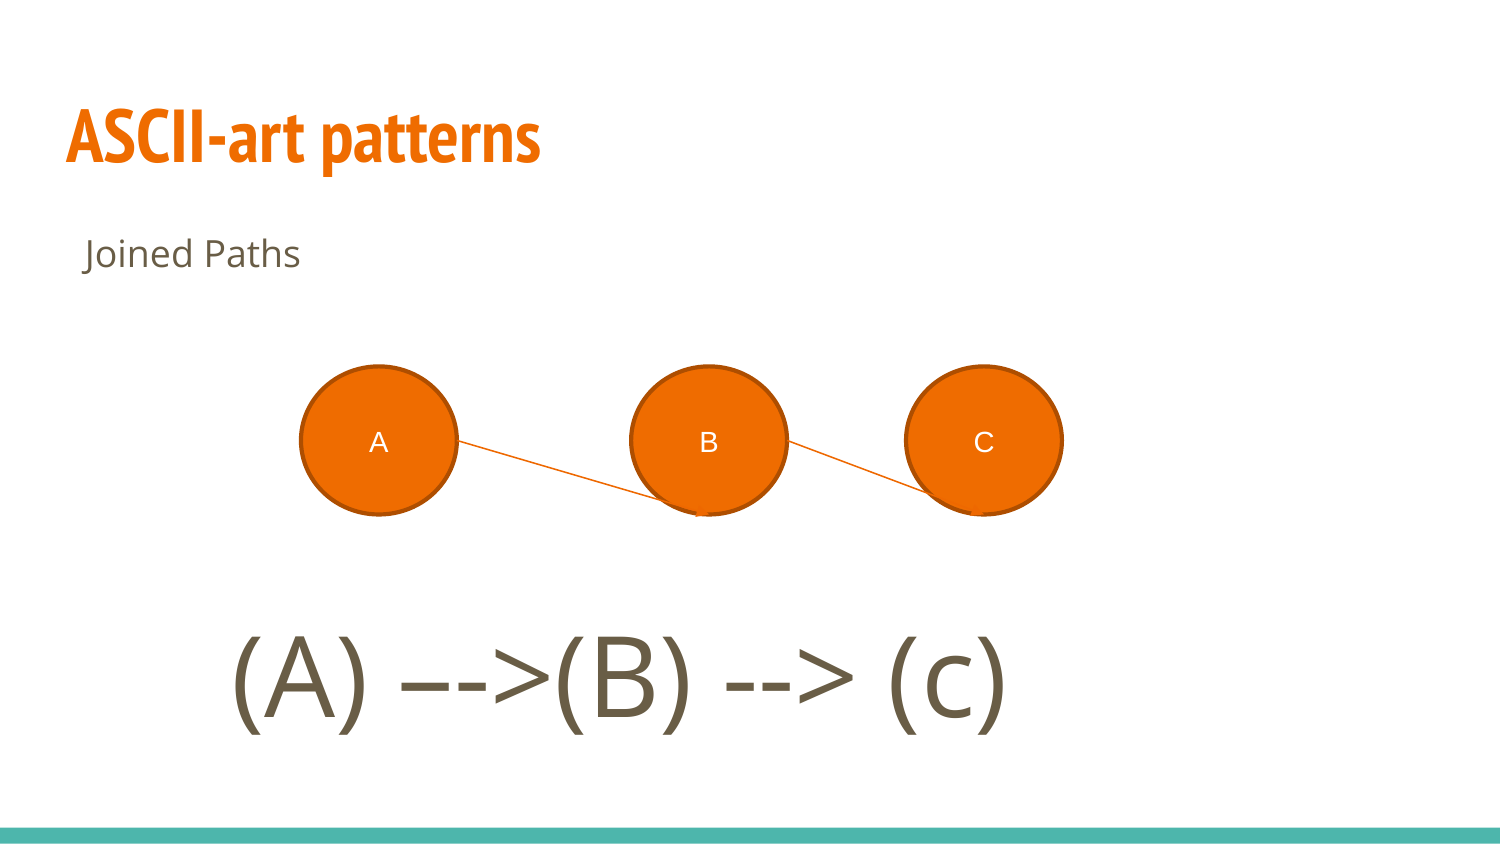

# ASCII-art patterns
Joined Paths

     (A) –->(B) --> (c)
A
B
C